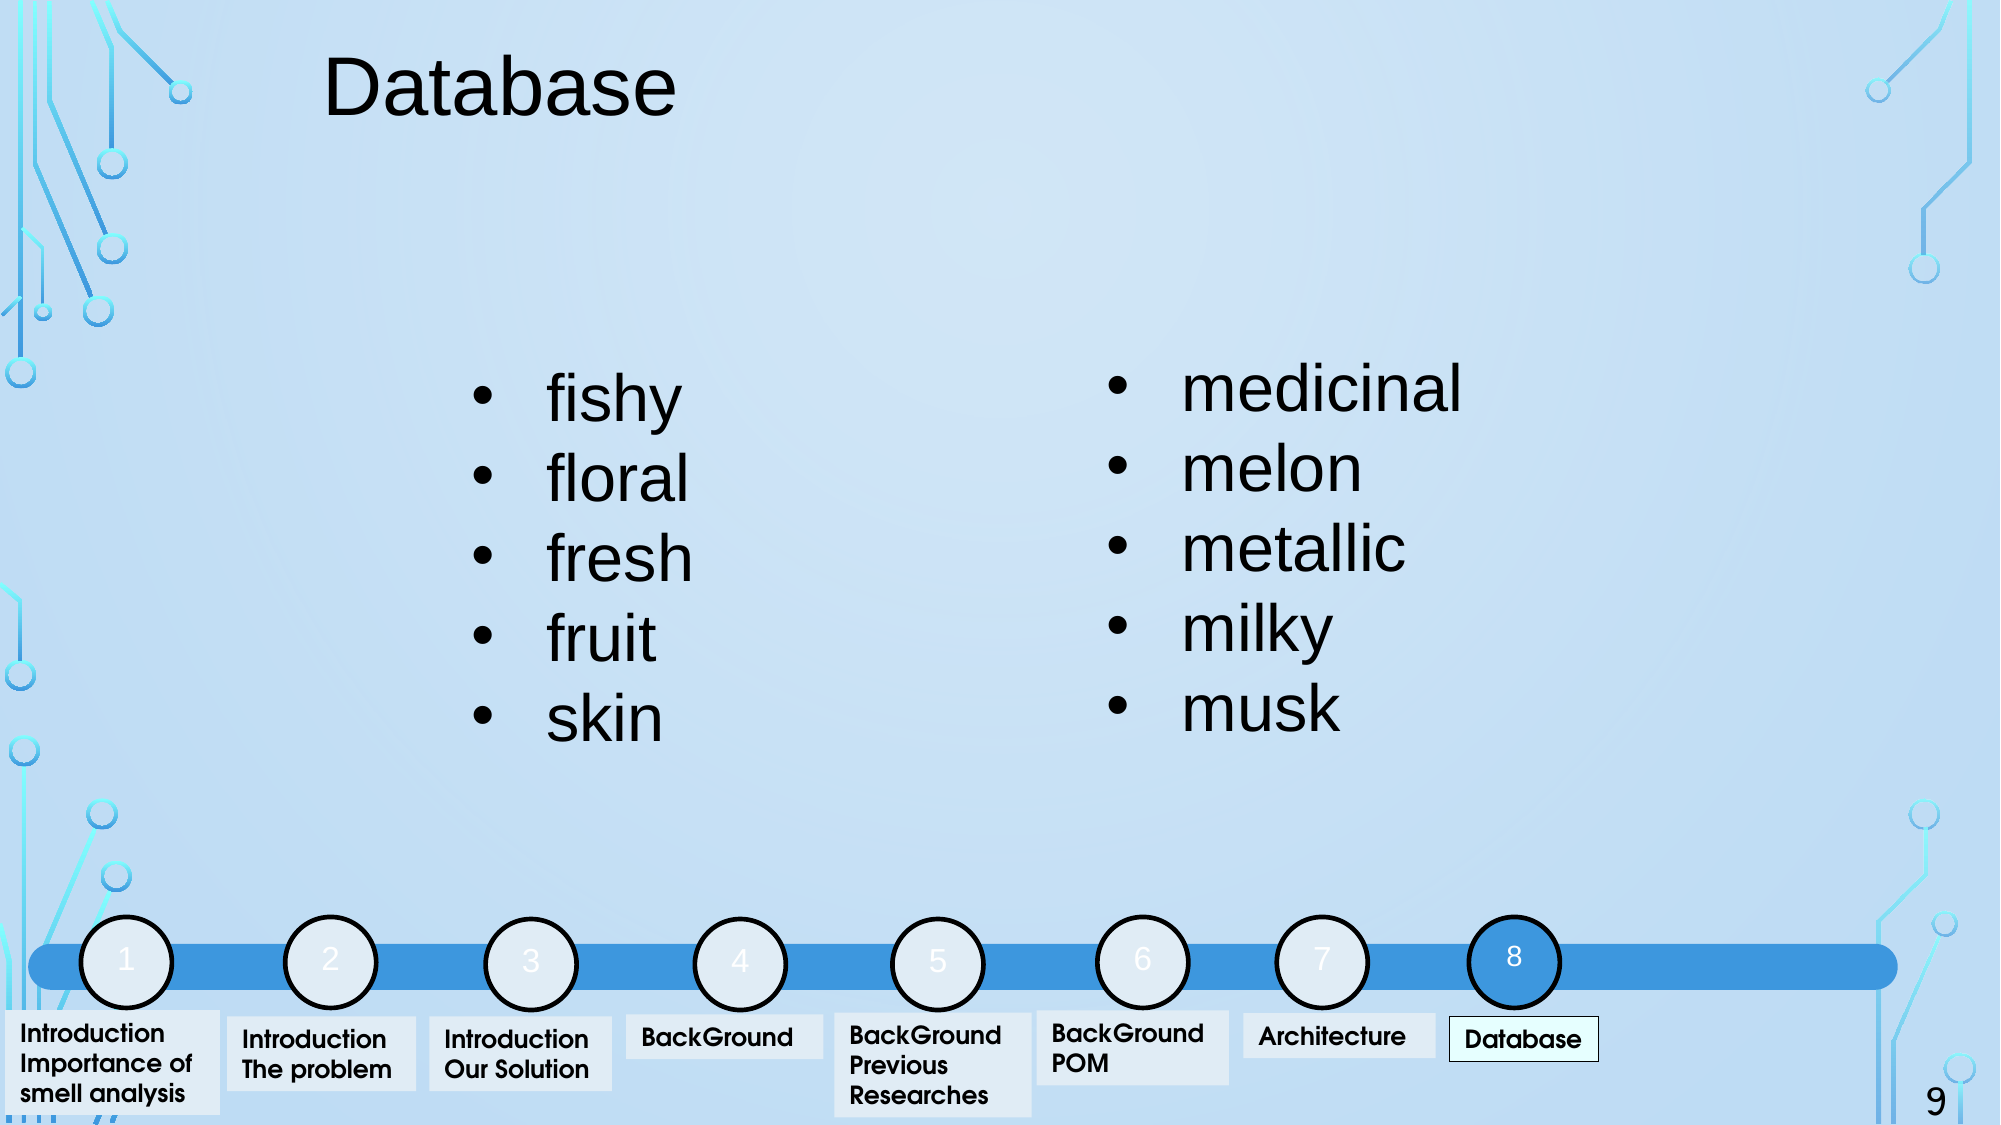

Database
medicinal
melon
metallic
milky
musk
fishy
floral
fresh
fruit
skin
1
2
6
7
8
3
4
5

Introduction
Importance of smell analysis
BackGround
POM
BackGround
Previous Researches
Architecture
BackGround
Introduction
The problem
Introduction
Our Solution
Database
9